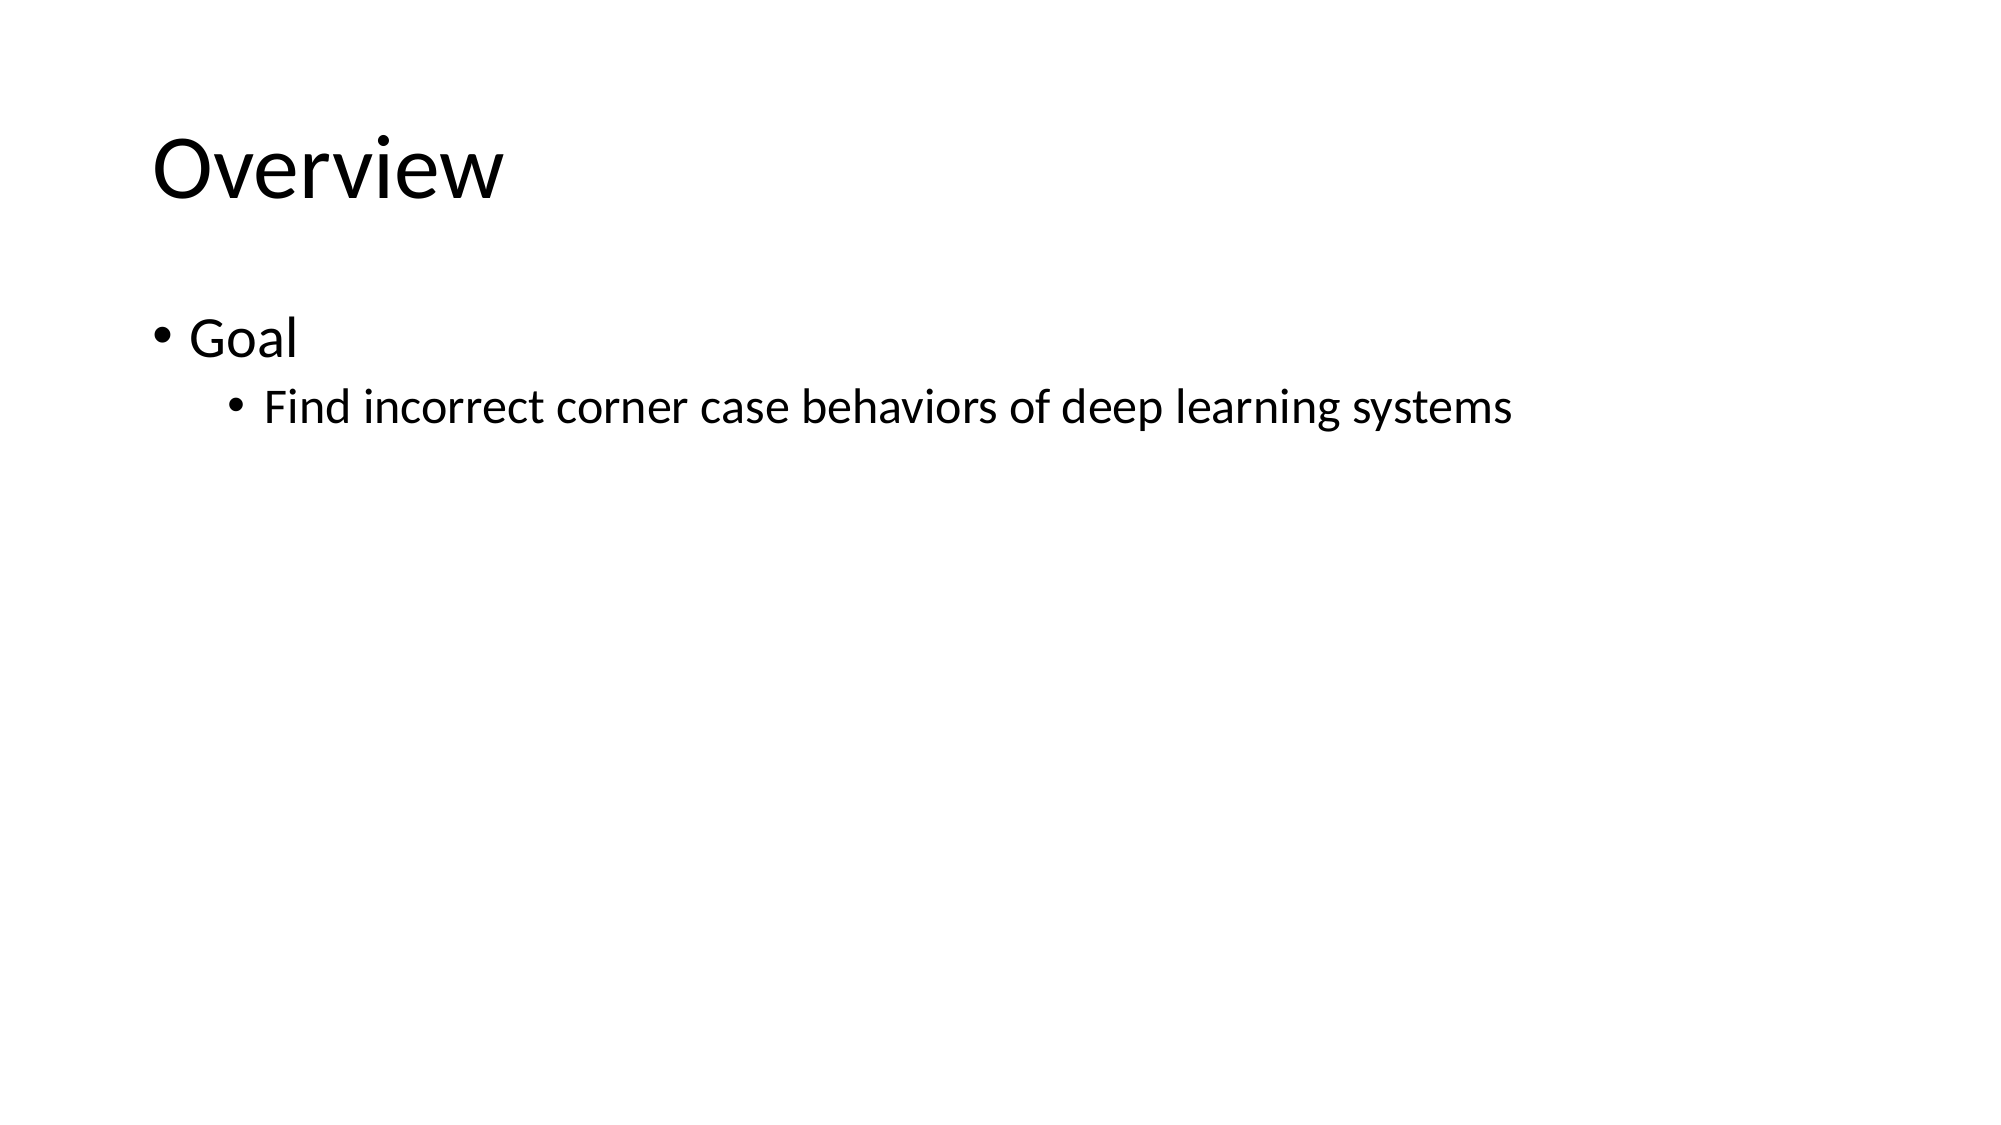

# Overview
Goal
Find incorrect corner case behaviors of deep learning systems